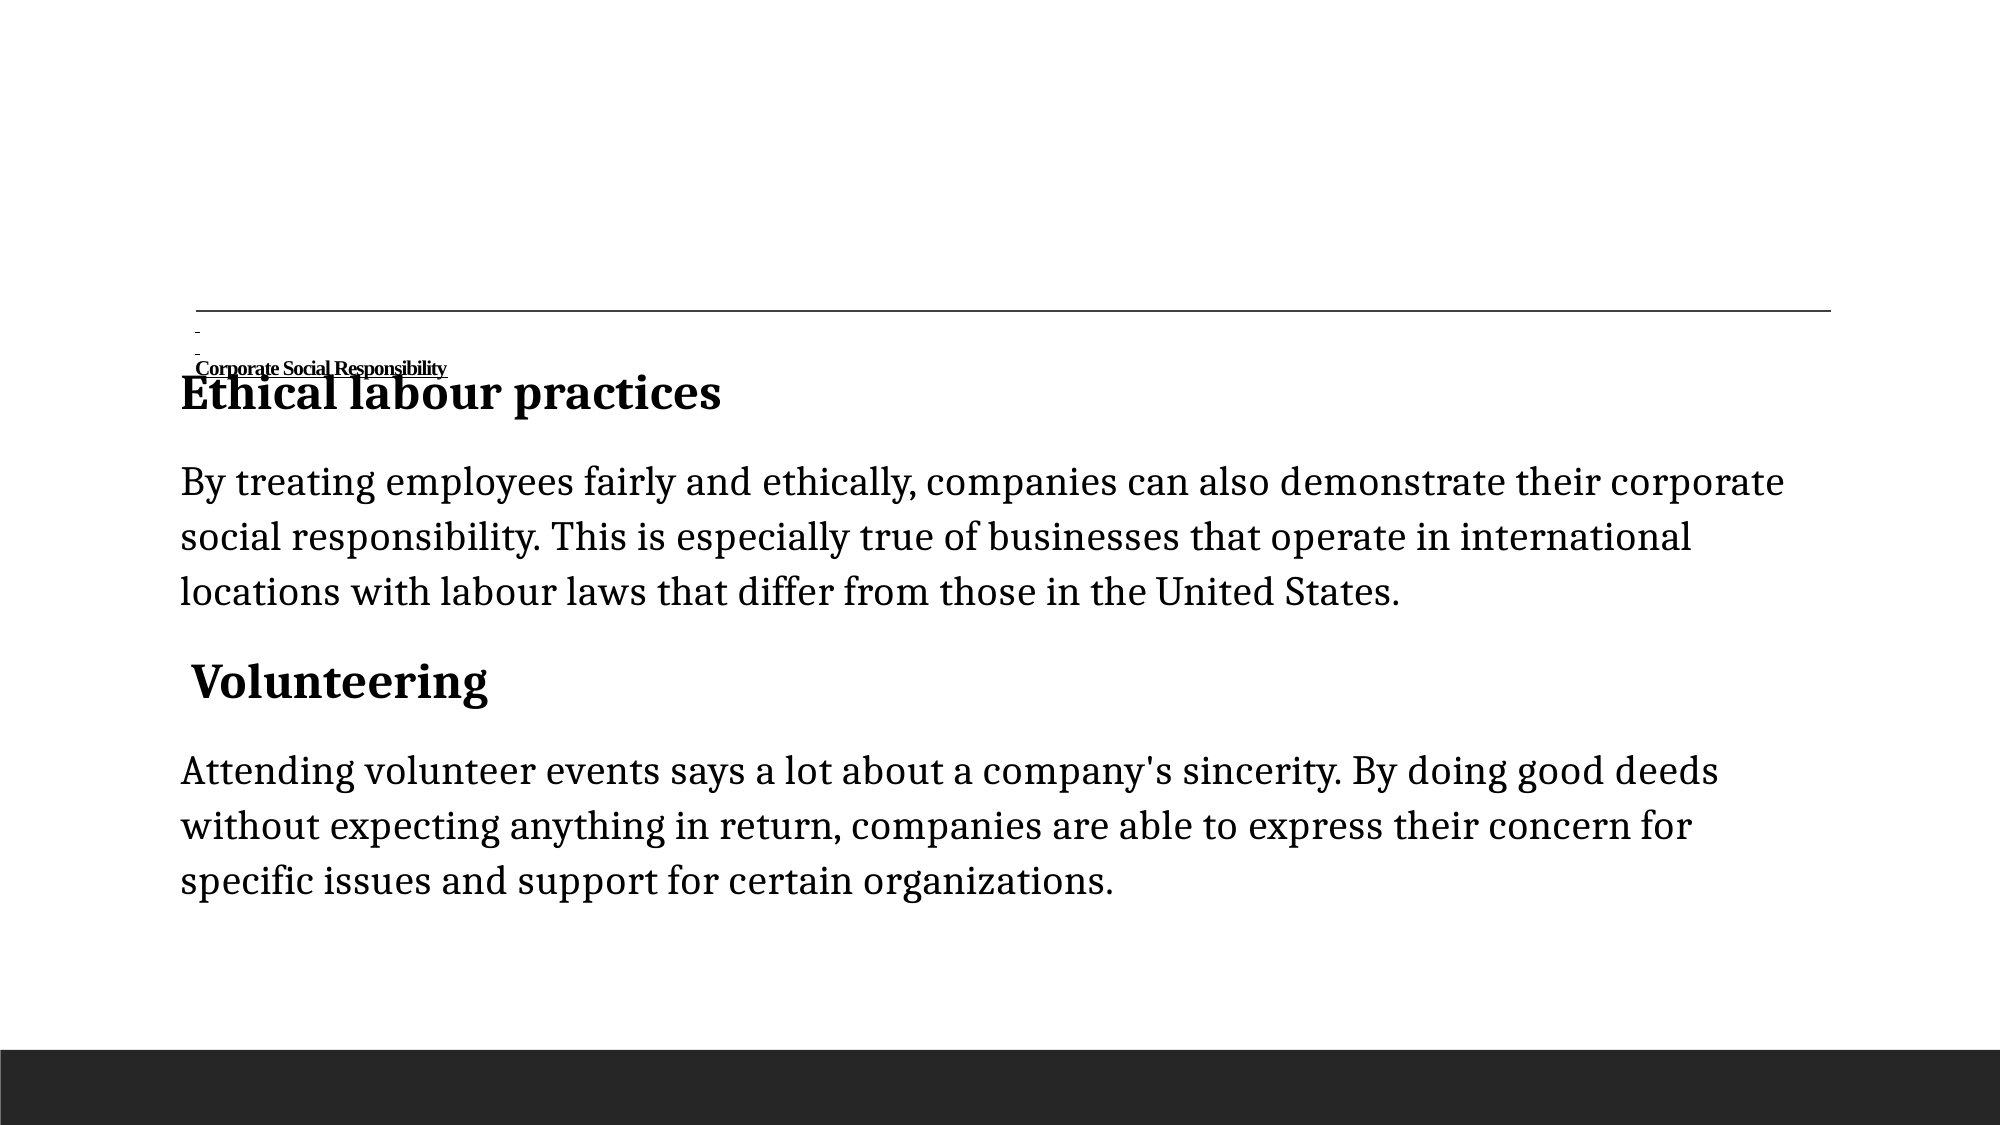

# Corporate Social Responsibility
Ethical labour practices
By treating employees fairly and ethically, companies can also demonstrate their corporate social responsibility. This is especially true of businesses that operate in international locations with labour laws that differ from those in the United States.
 Volunteering
Attending volunteer events says a lot about a company's sincerity. By doing good deeds without expecting anything in return, companies are able to express their concern for specific issues and support for certain organizations.